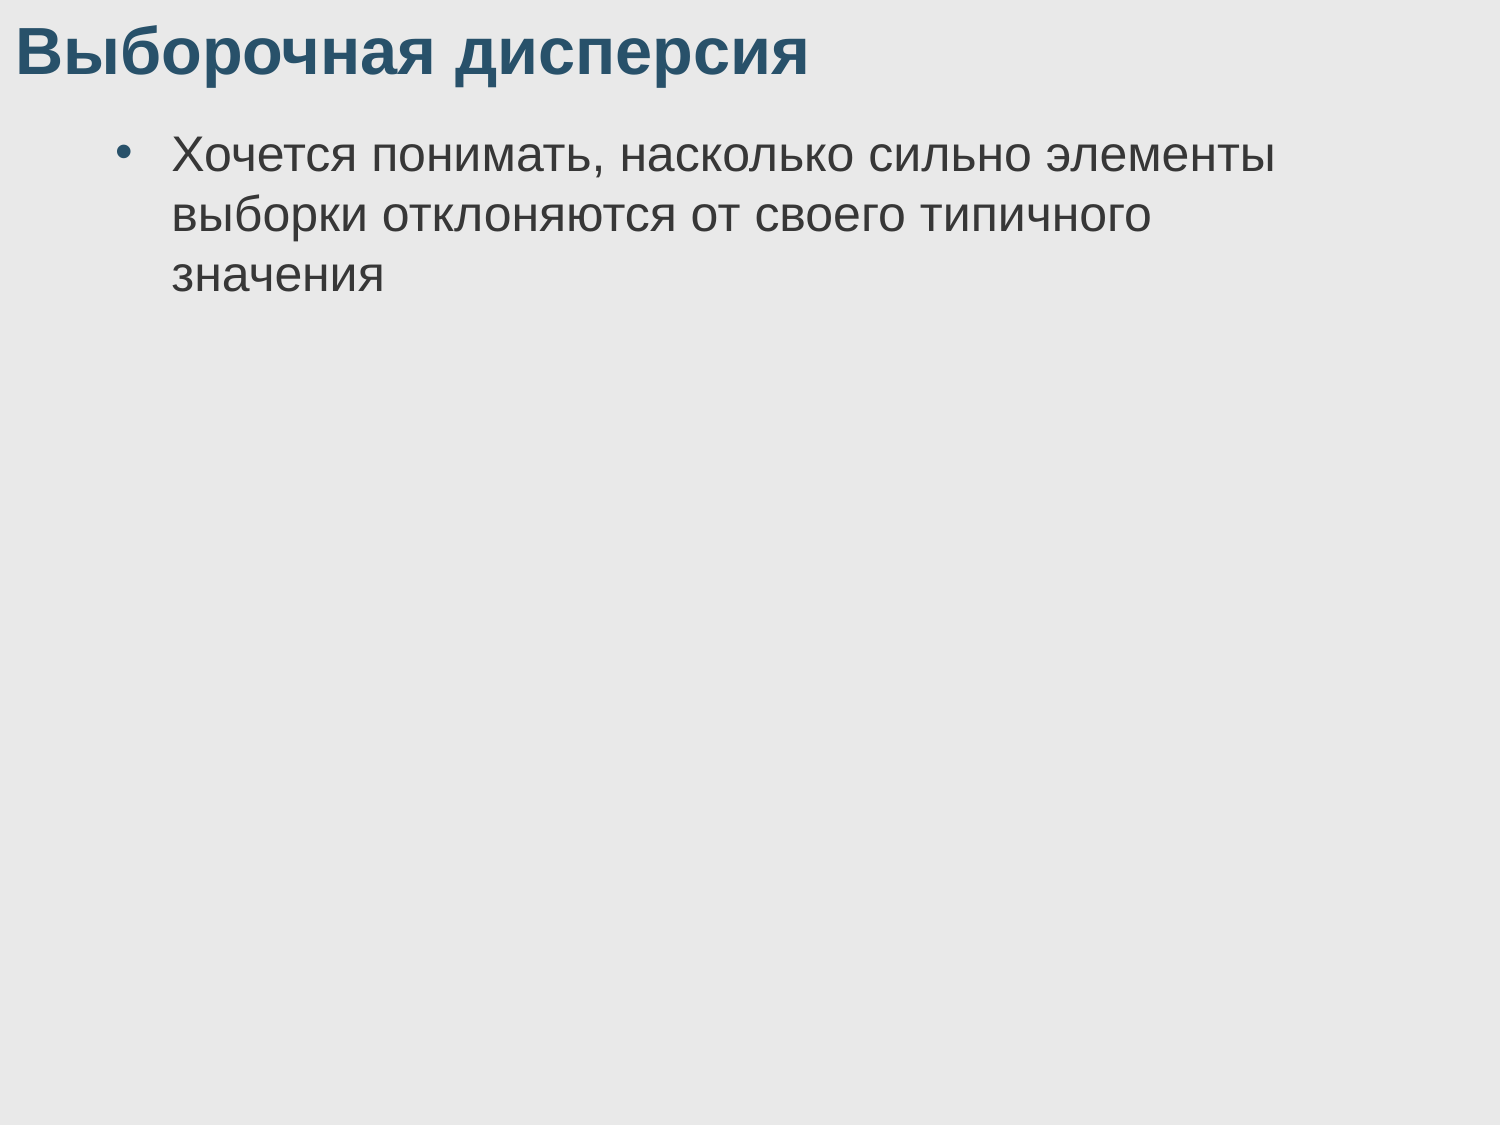

Выборочная дисперсия
Хочется понимать, насколько сильно элементы выборки отклоняются от своего типичного значения